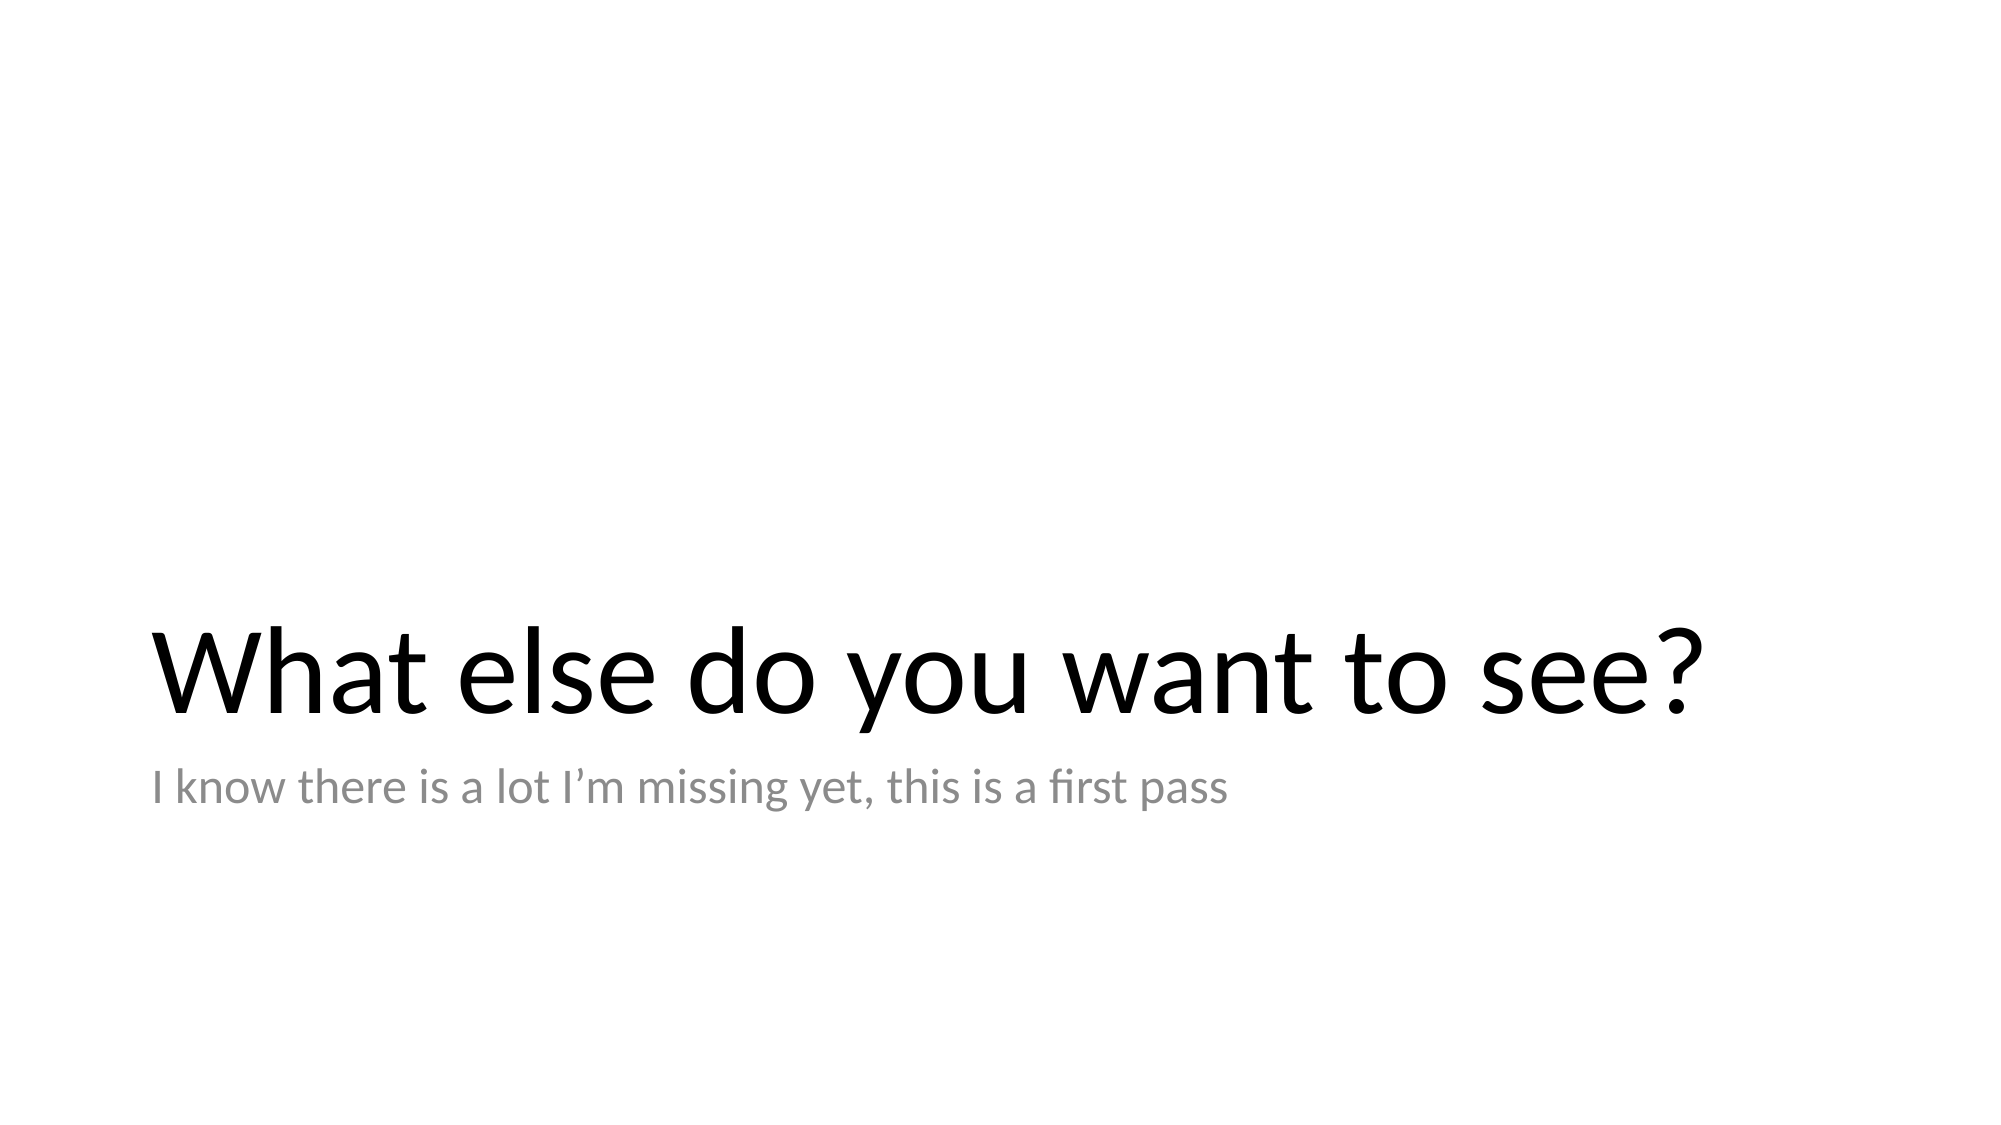

# What else do you want to see?
I know there is a lot I’m missing yet, this is a first pass